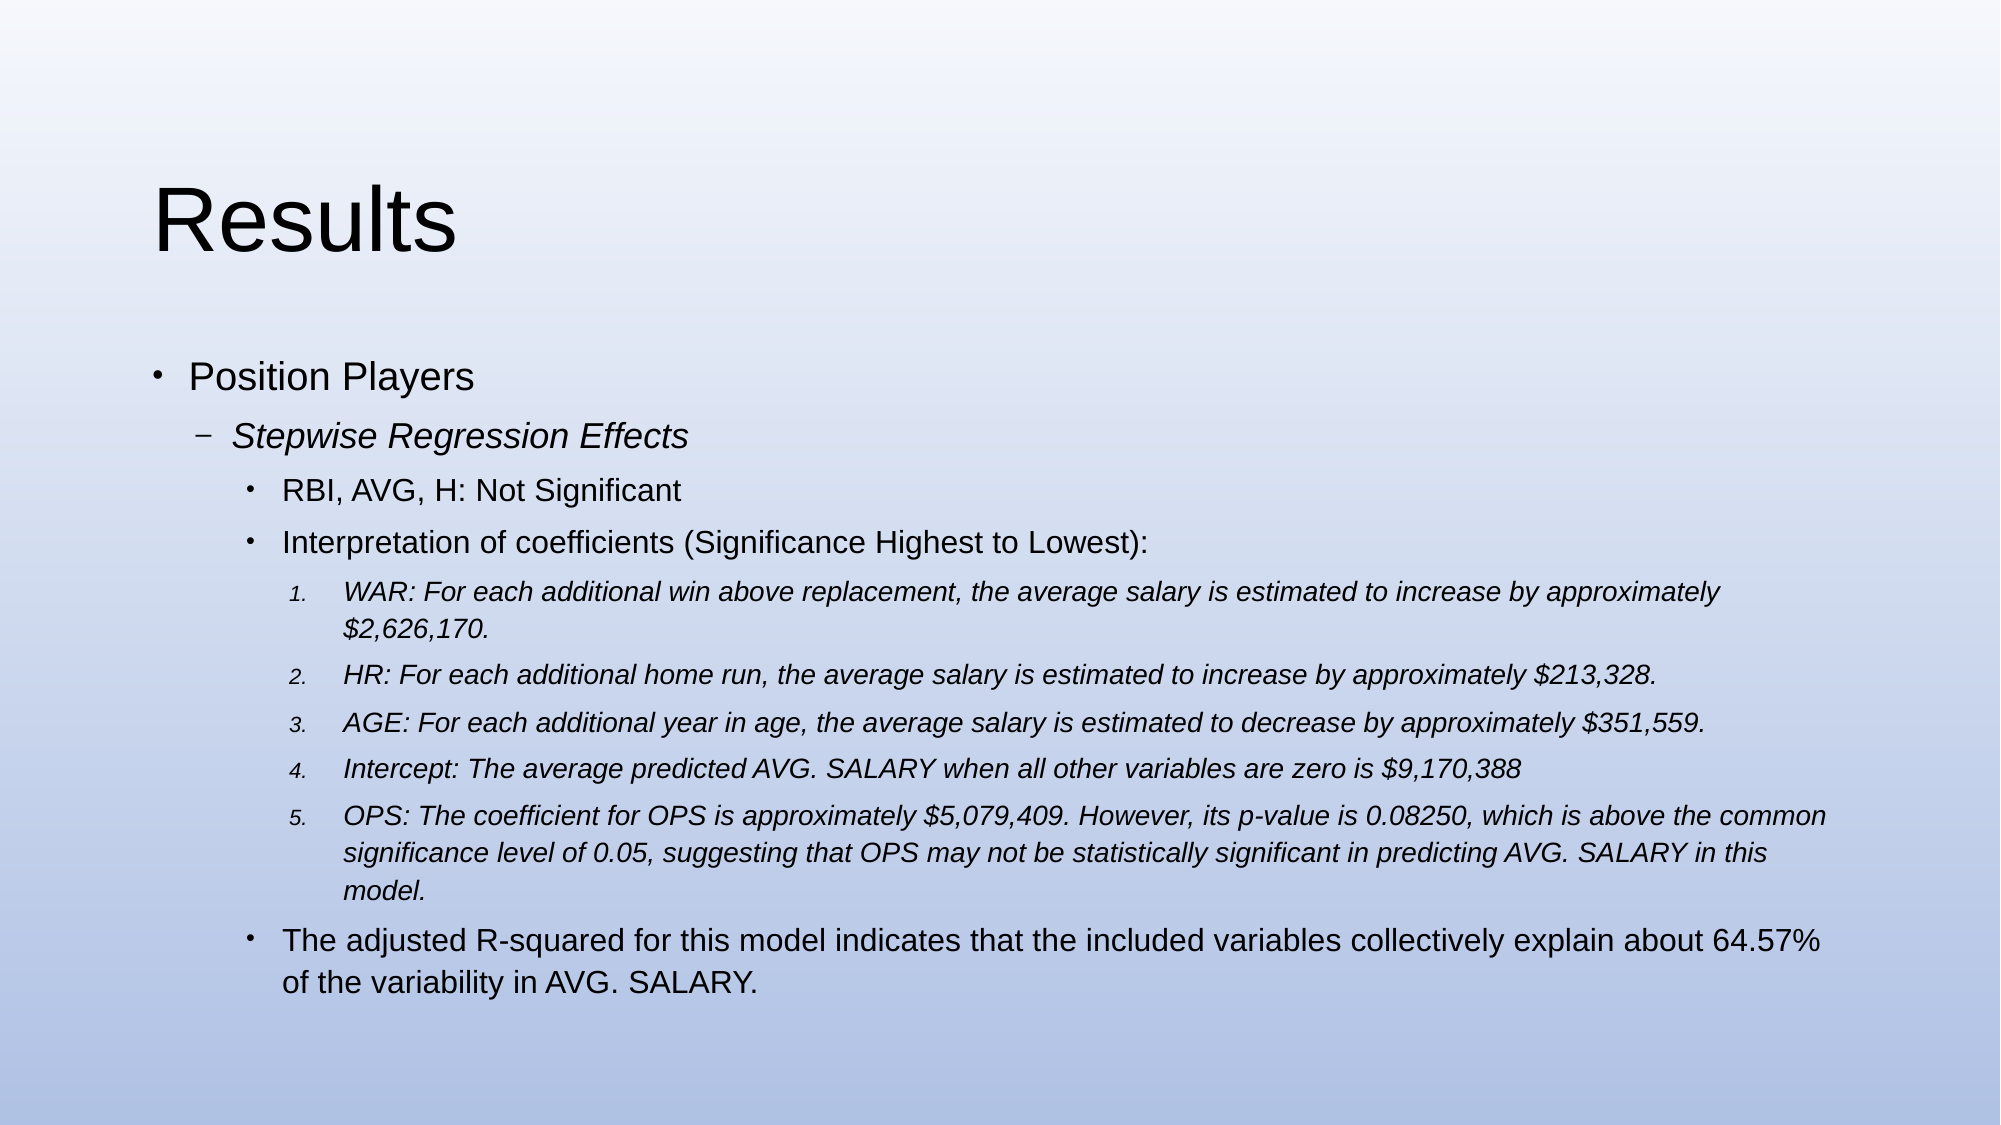

# Results
Position Players
Stepwise Regression Effects
RBI, AVG, H: Not Significant
Interpretation of coefficients (Significance Highest to Lowest):
WAR: For each additional win above replacement, the average salary is estimated to increase by approximately $2,626,170.
HR: For each additional home run, the average salary is estimated to increase by approximately $213,328.
AGE: For each additional year in age, the average salary is estimated to decrease by approximately $351,559.
Intercept: The average predicted AVG. SALARY when all other variables are zero is $9,170,388
OPS: The coefficient for OPS is approximately $5,079,409. However, its p-value is 0.08250, which is above the common significance level of 0.05, suggesting that OPS may not be statistically significant in predicting AVG. SALARY in this model.
The adjusted R-squared for this model indicates that the included variables collectively explain about 64.57% of the variability in AVG. SALARY.